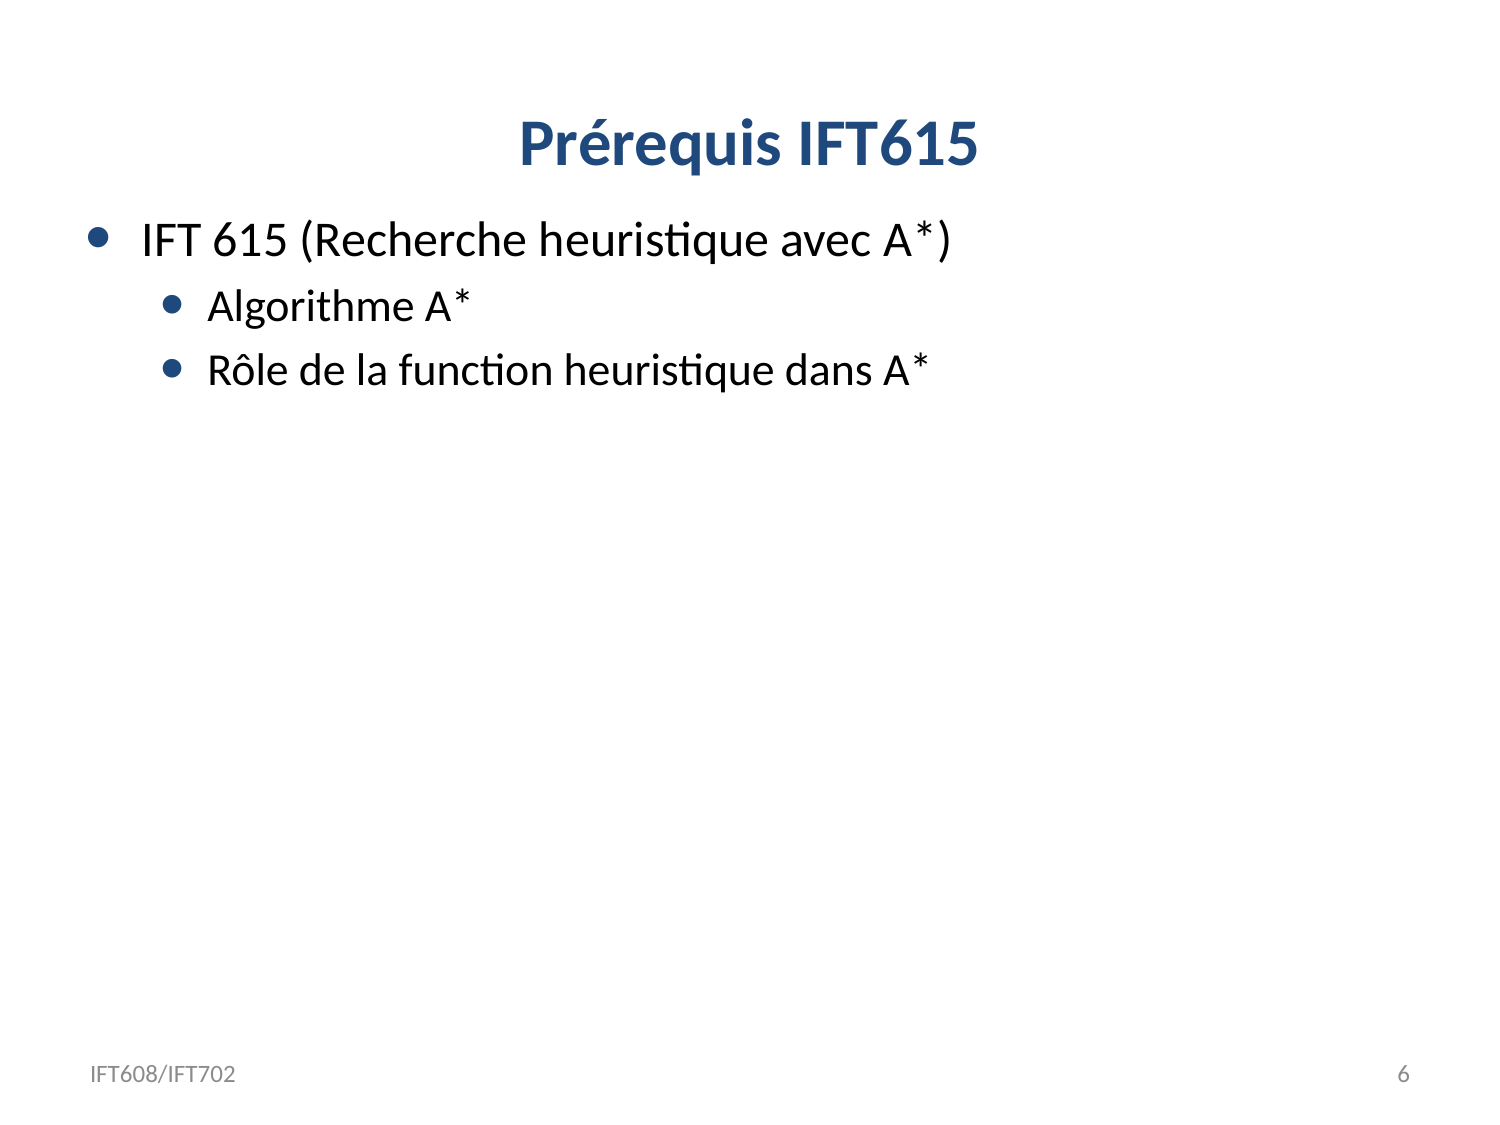

# Prérequis IFT615
IFT 615 (Recherche heuristique avec A*)
Algorithme A*
Rôle de la function heuristique dans A*

IFT608/IFT702
6